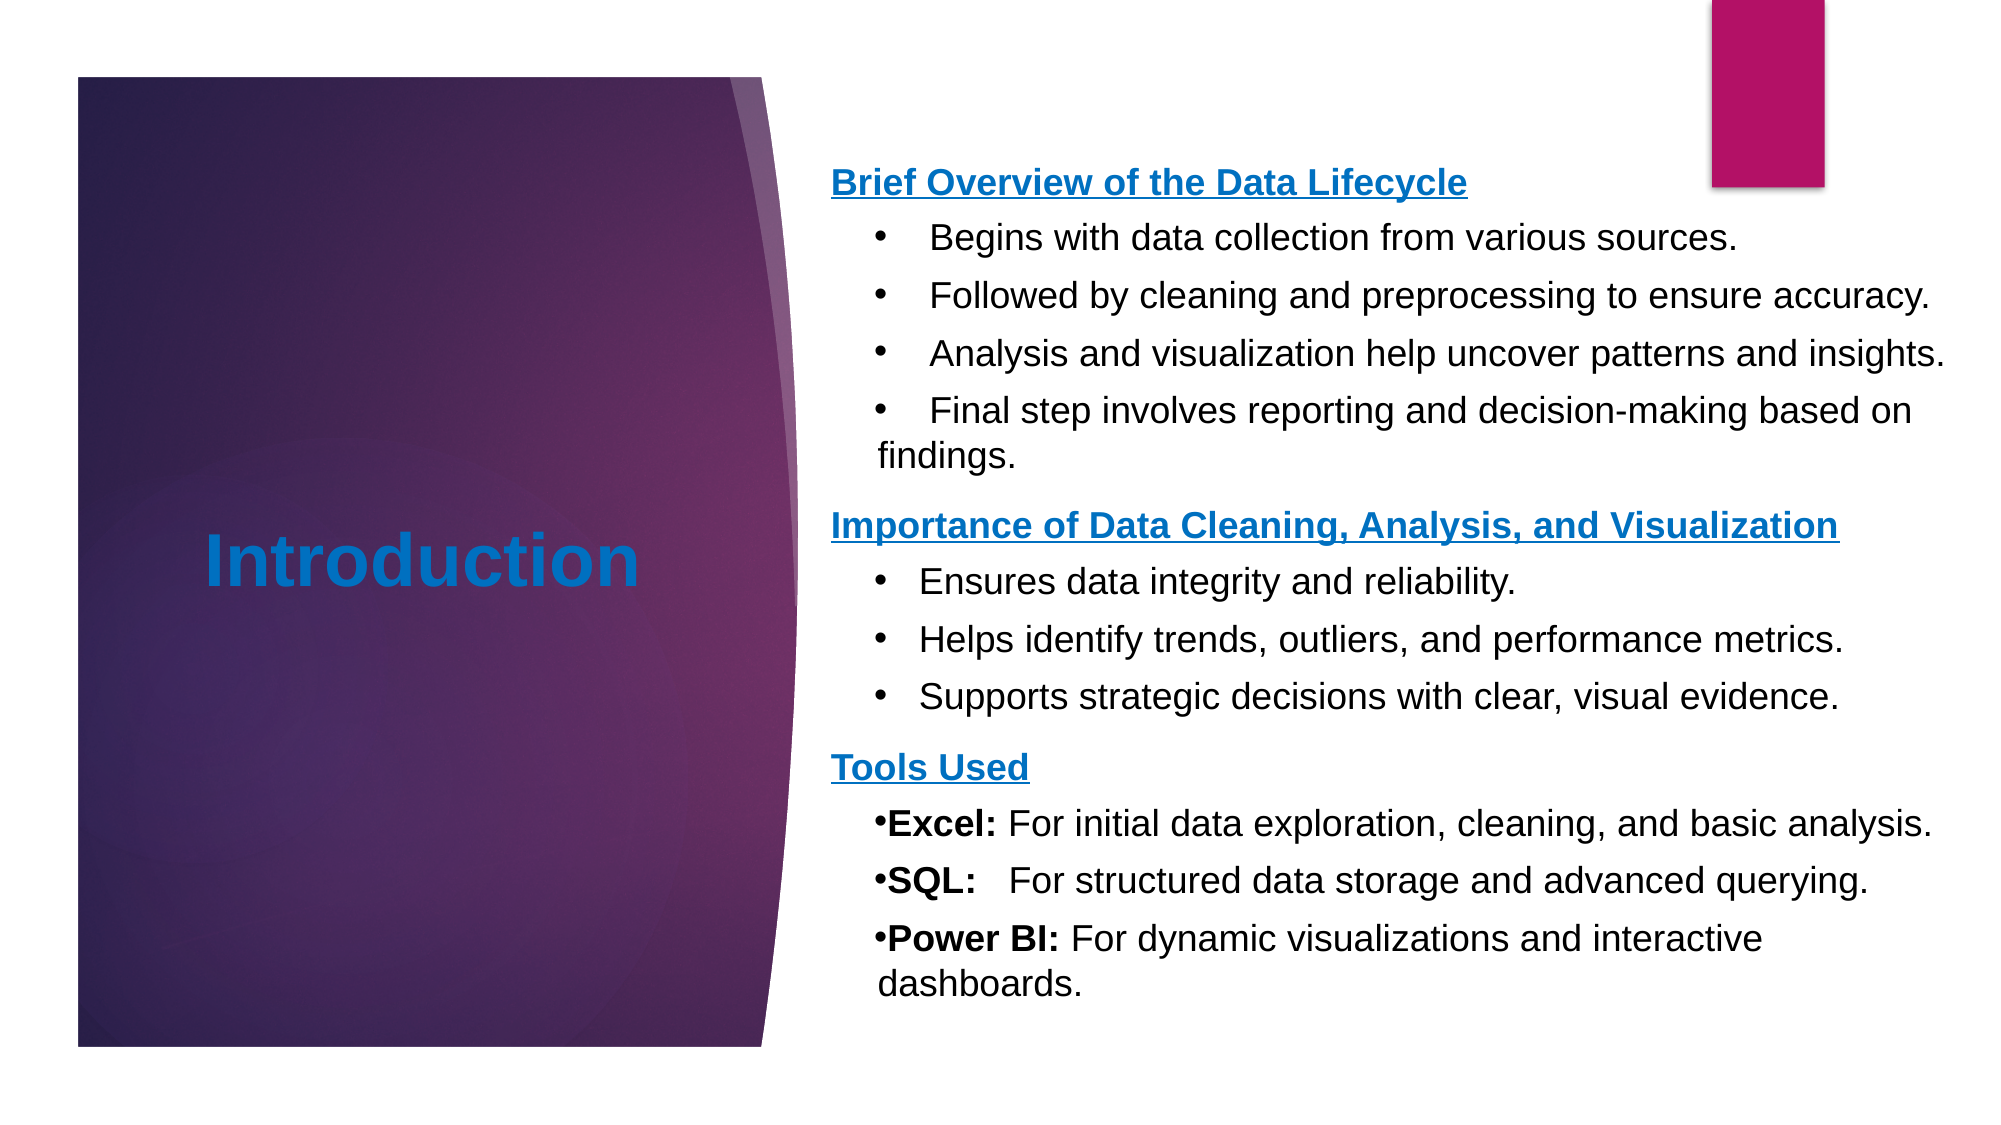

Brief Overview of the Data Lifecycle
    Begins with data collection from various sources.
    Followed by cleaning and preprocessing to ensure accuracy.
    Analysis and visualization help uncover patterns and insights.
    Final step involves reporting and decision-making based on    findings.
Importance of Data Cleaning, Analysis, and Visualization
   Ensures data integrity and reliability.
   Helps identify trends, outliers, and performance metrics.
   Supports strategic decisions with clear, visual evidence.
Tools Used
Excel: For initial data exploration, cleaning, and basic analysis.
SQL:   For structured data storage and advanced querying.
Power BI: For dynamic visualizations and interactive dashboards.
# Introduction